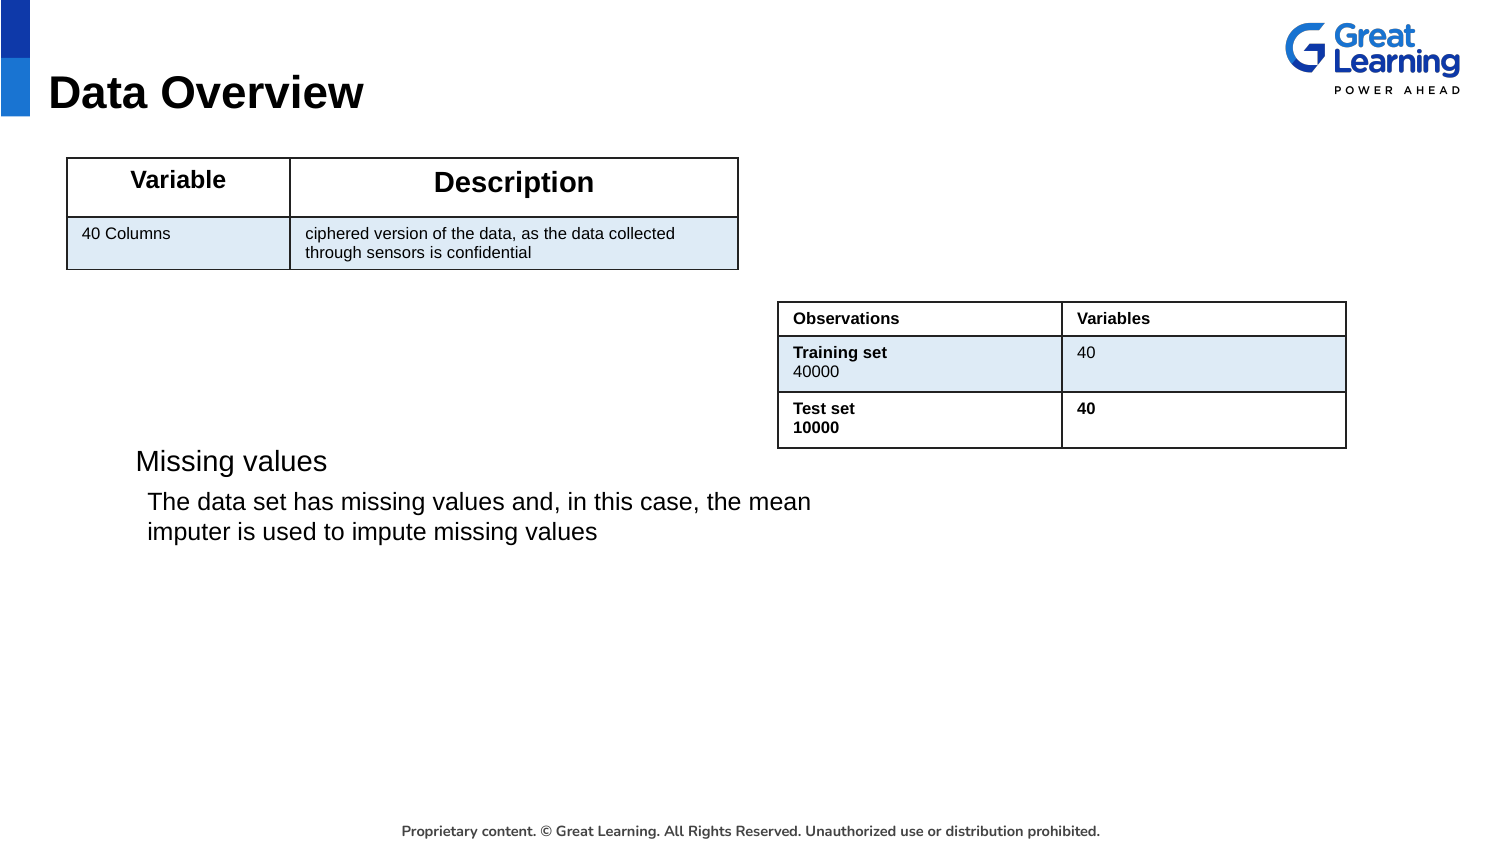

# Data Overview
| Variable | Description |
| --- | --- |
| 40 Columns | ciphered version of the data, as the data collected through sensors is confidential |
| Observations | Variables |
| --- | --- |
| Training set 40000 | 40 |
| Test set 10000 | 40 |
Missing values
The data set has missing values and, in this case, the mean imputer is used to impute missing values